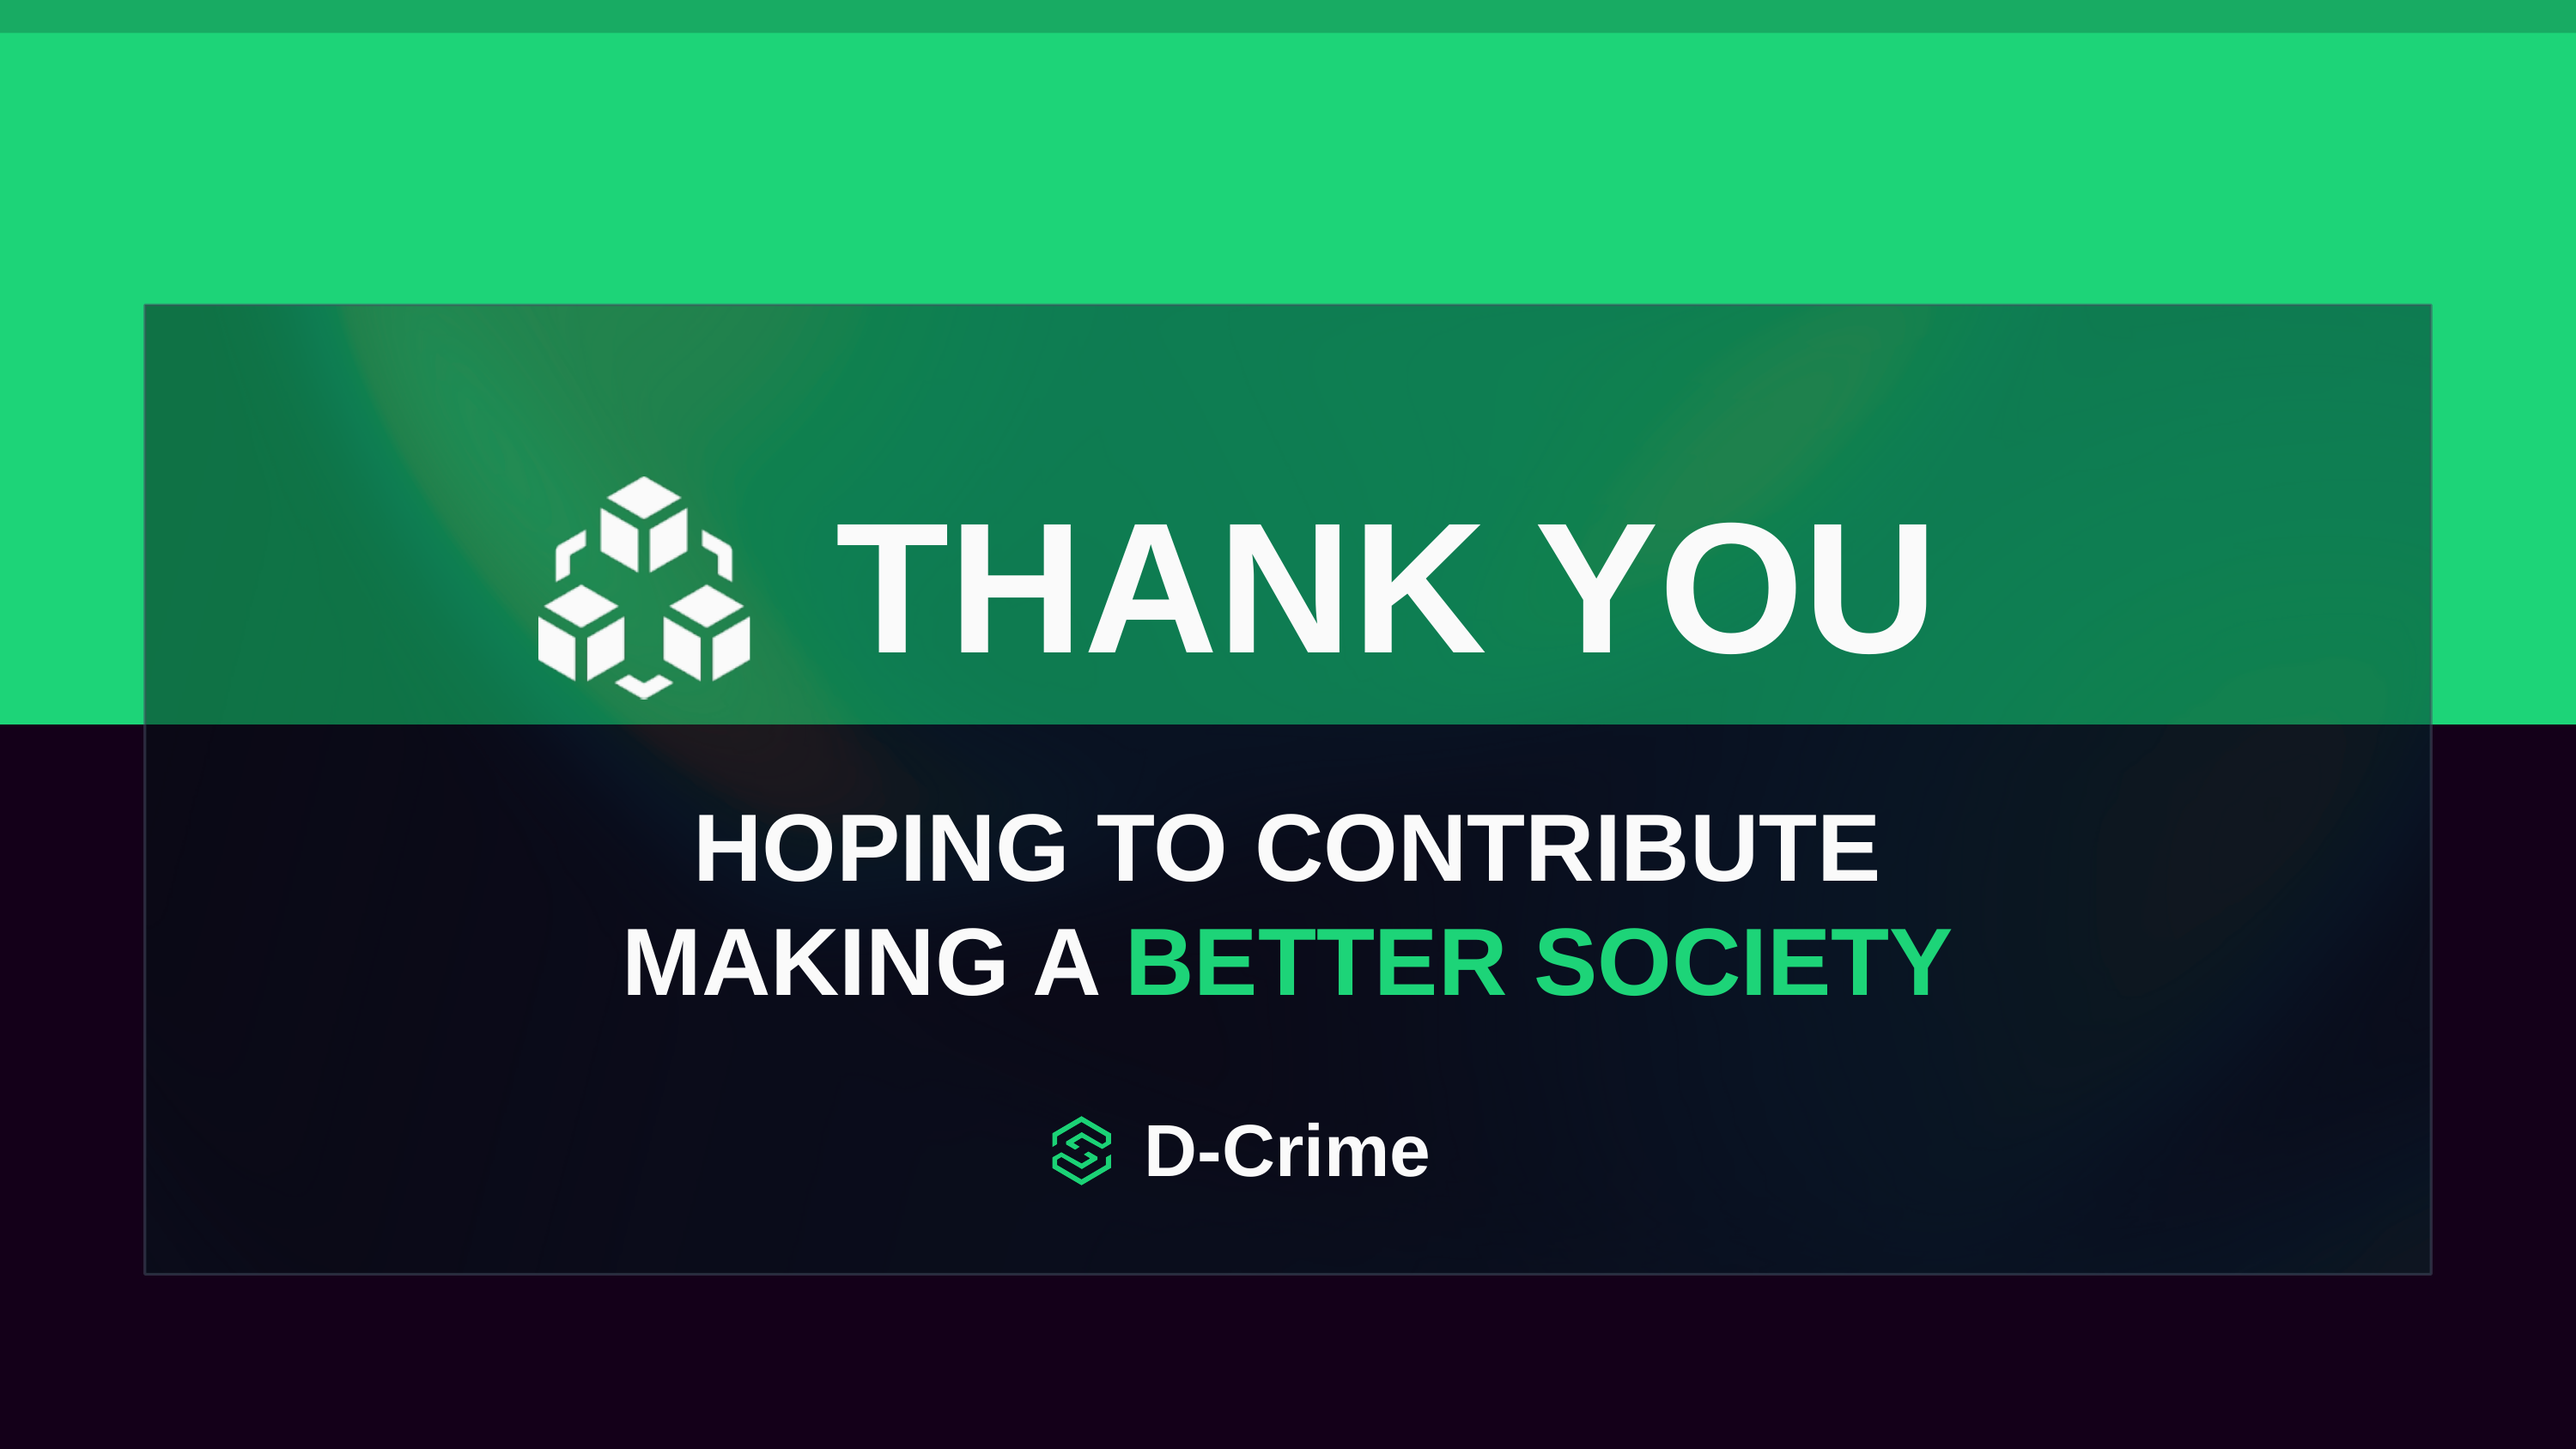

THANK YOU

HOPING TO CONTRIBUTE
MAKING A BETTER SOCIETY

D-Crime